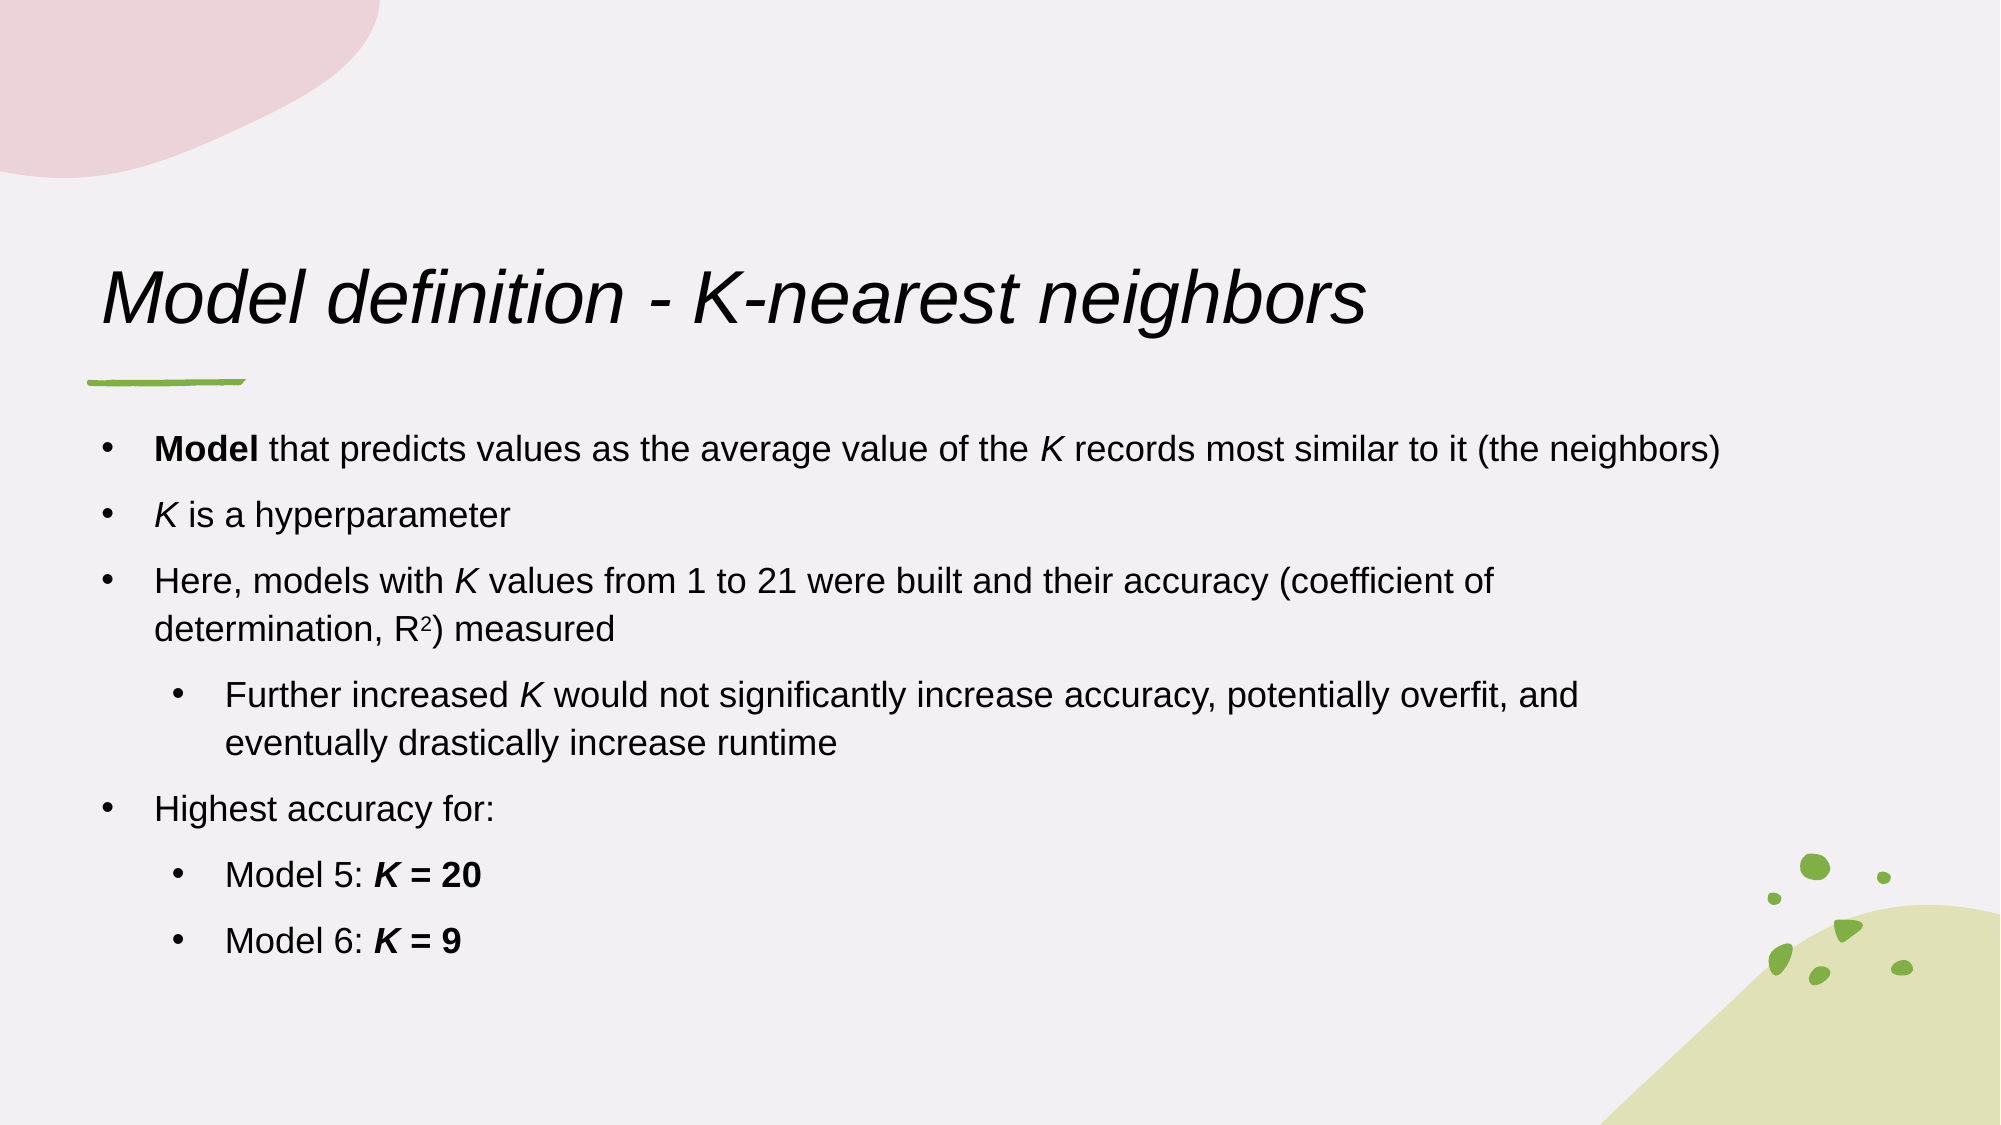

# Model definition - K-nearest neighbors
Model that predicts values as the average value of the K records most similar to it (the neighbors)
K is a hyperparameter
Here, models with K values from 1 to 21 were built and their accuracy (coefficient of determination, R2) measured
Further increased K would not significantly increase accuracy, potentially overfit, and eventually drastically increase runtime
Highest accuracy for:
Model 5: K = 20
Model 6: K = 9